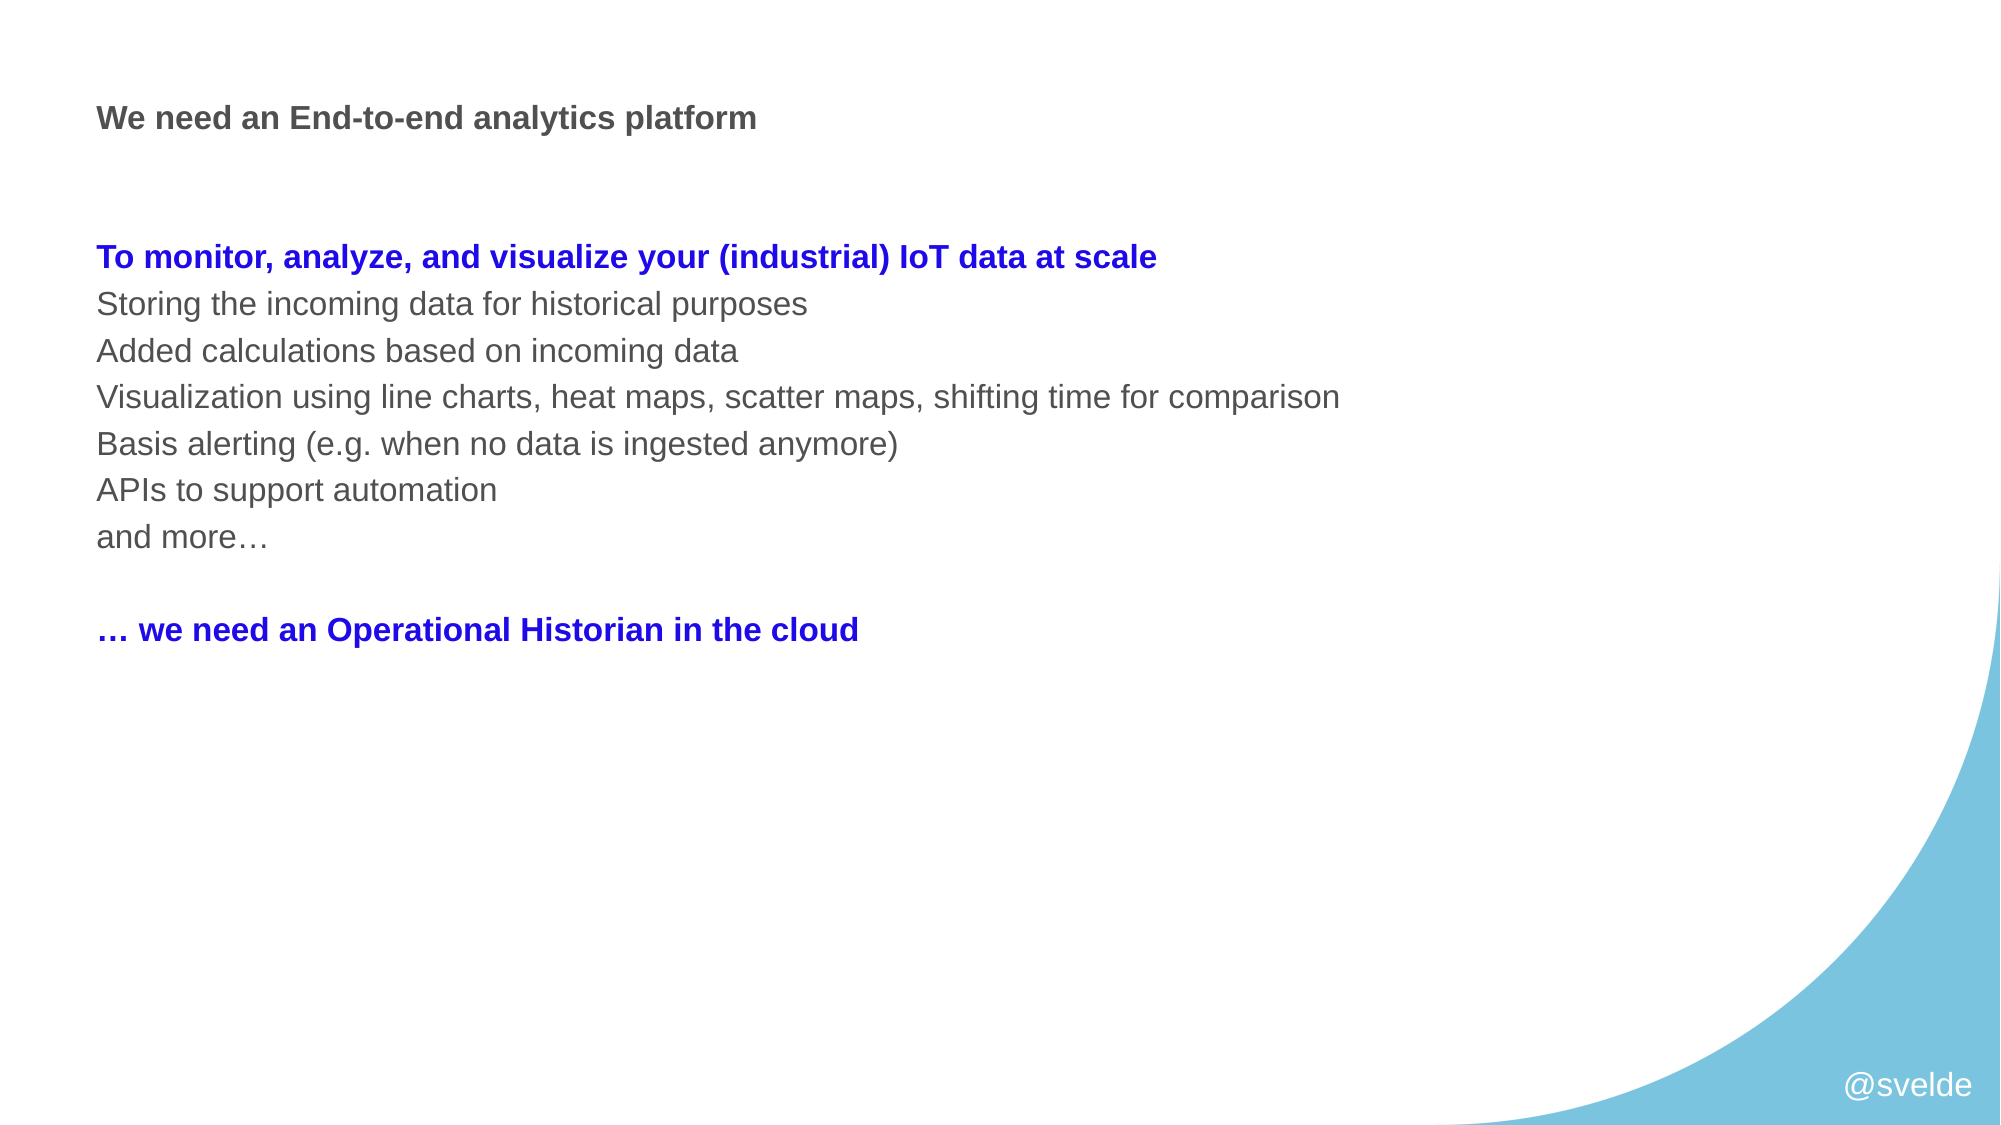

# We need an End-to-end analytics platform
To monitor, analyze, and visualize your (industrial) IoT data at scale
Storing the incoming data for historical purposes
Added calculations based on incoming data
Visualization using line charts, heat maps, scatter maps, shifting time for comparison
Basis alerting (e.g. when no data is ingested anymore)
APIs to support automation
and more…

… we need an Operational Historian in the cloud
@svelde